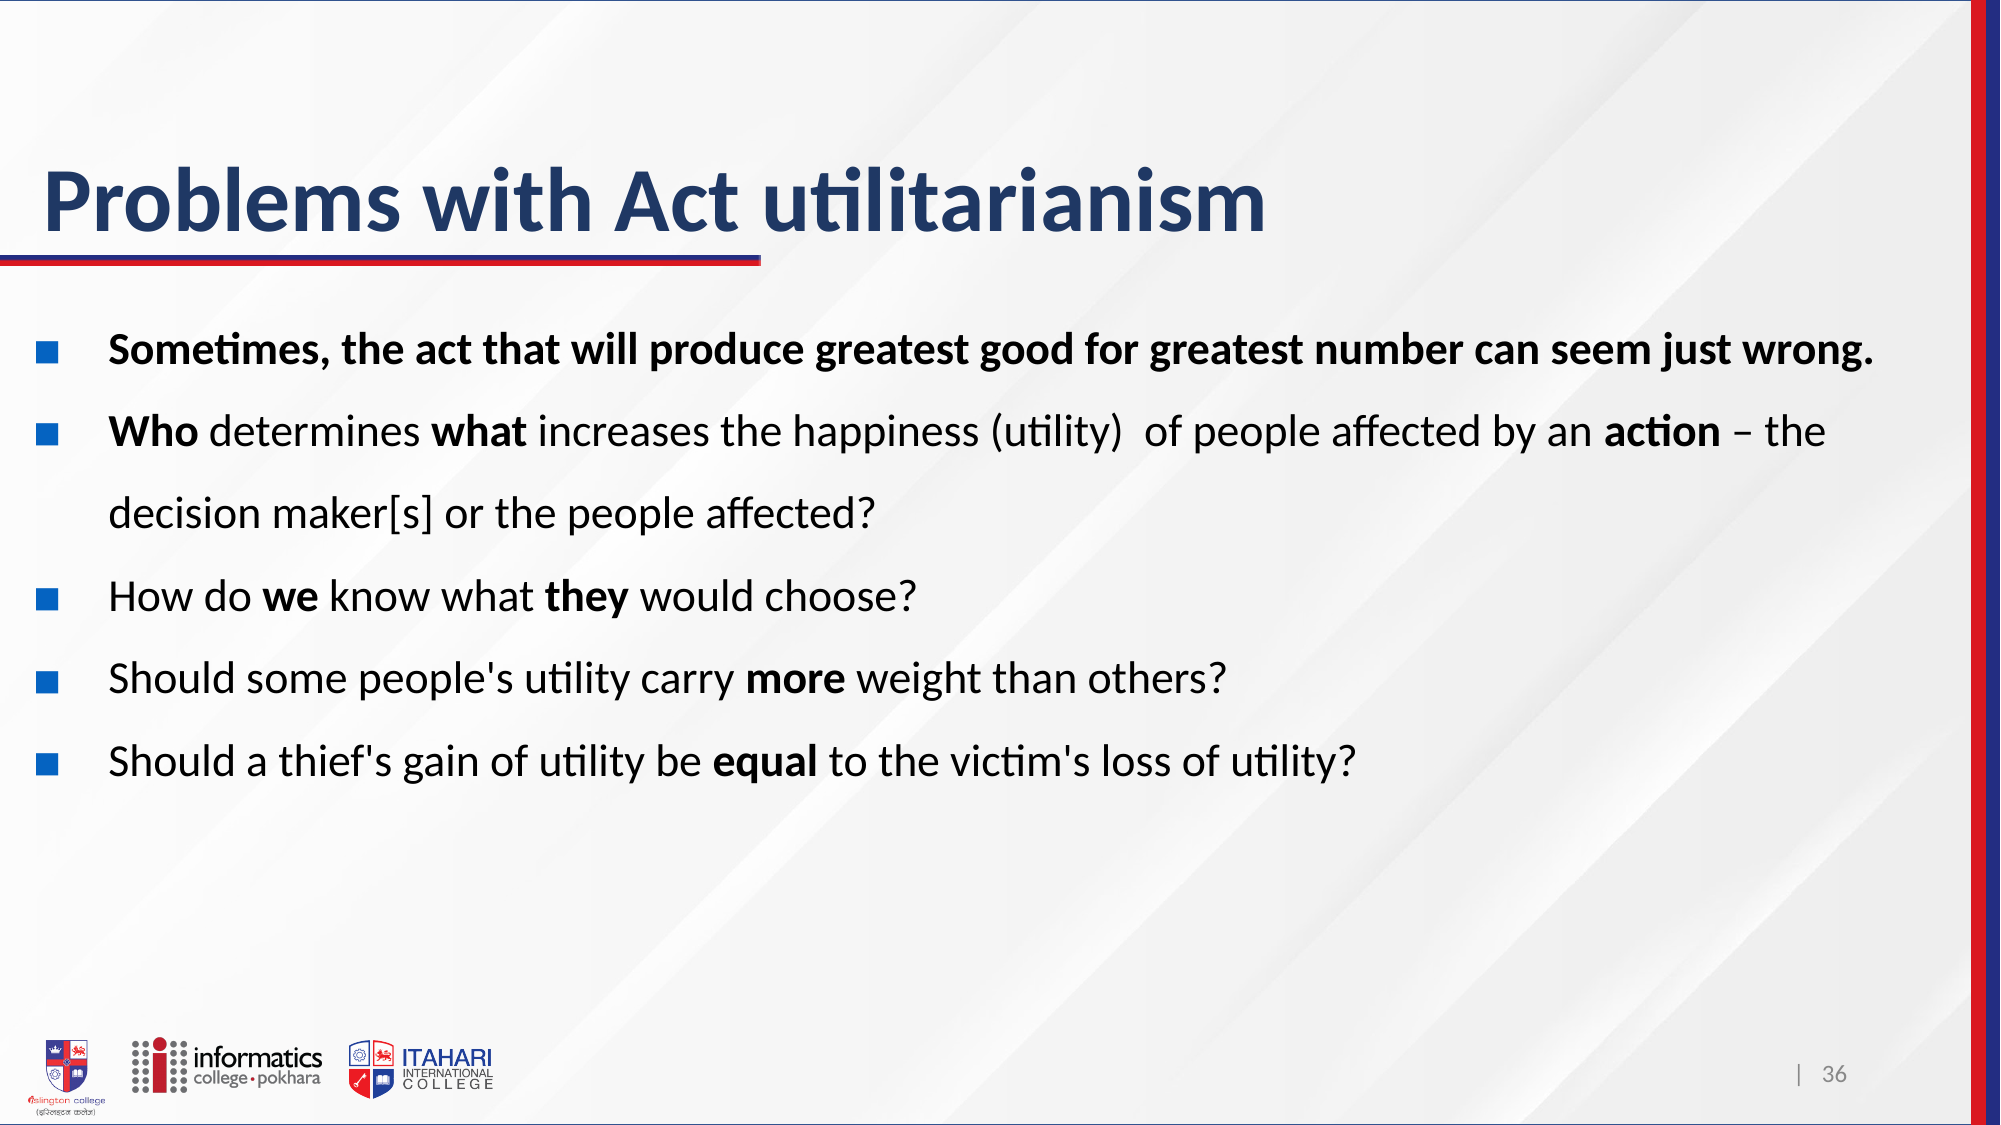

# Problems with Act utilitarianism
Sometimes, the act that will produce greatest good for greatest number can seem just wrong.
Who determines what increases the happiness (utility)  of people affected by an action – the decision maker[s] or the people affected?
How do we know what they would choose?
Should some people's utility carry more weight than others?
Should a thief's gain of utility be equal to the victim's loss of utility?

|   36